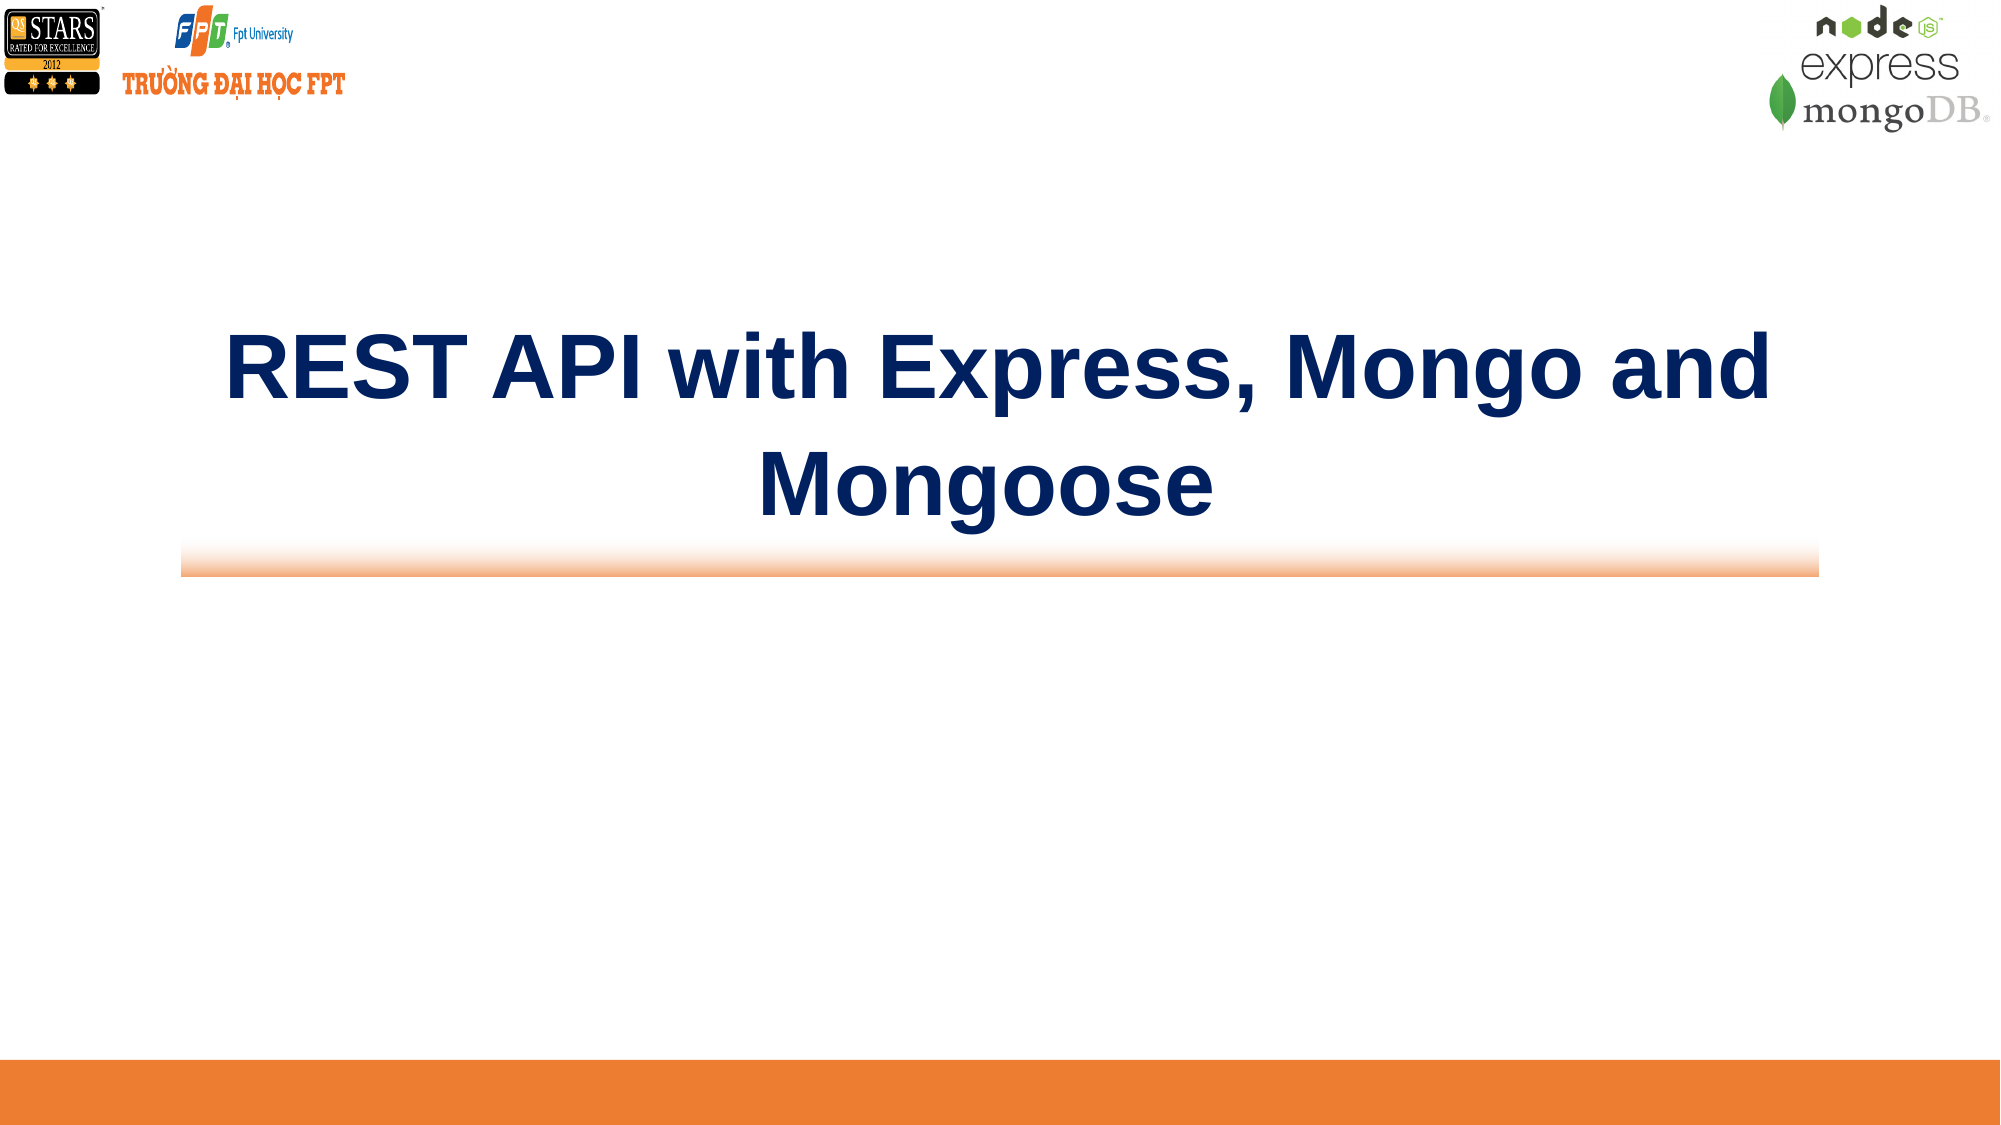

# REST API with Express, Mongo and Mongoose